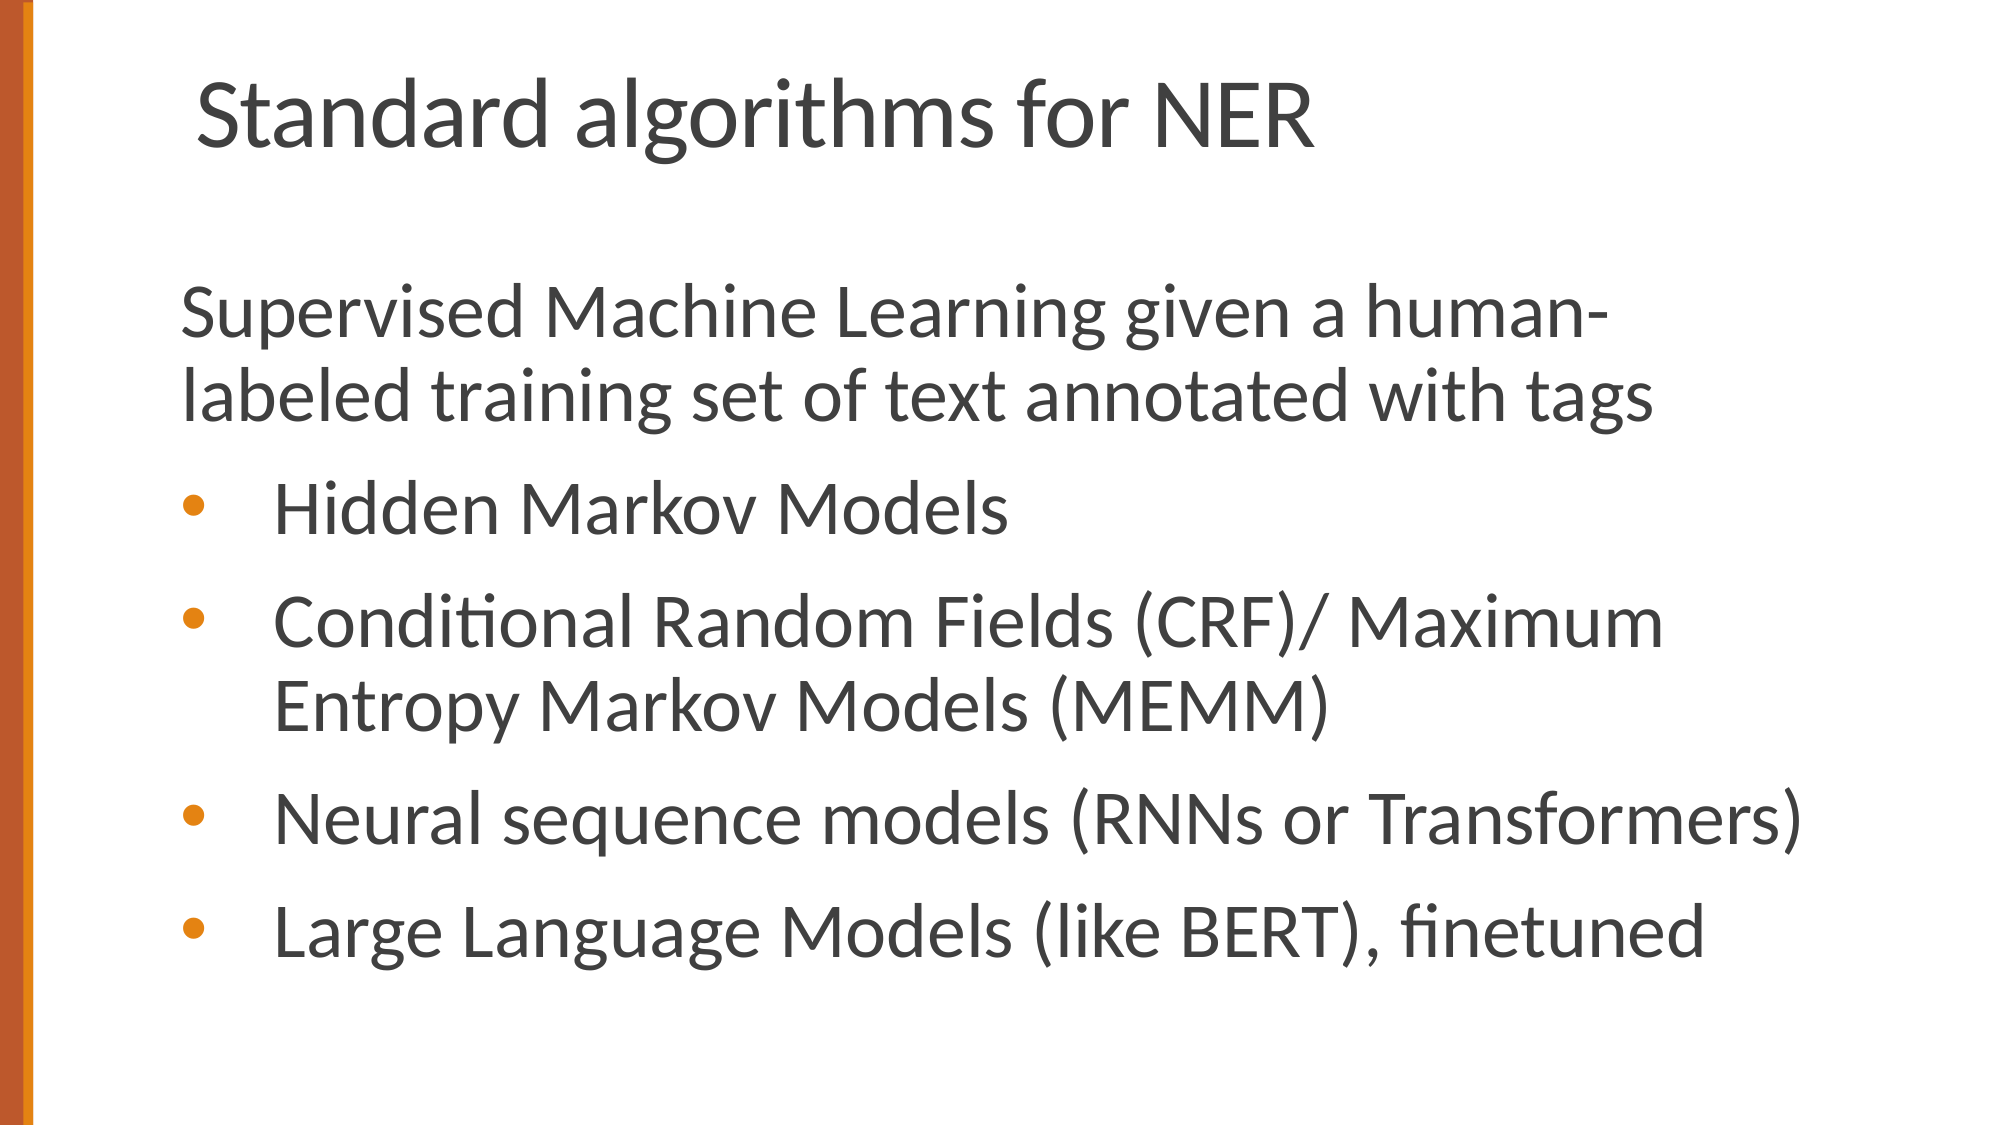

# Standard algorithms for NER
Supervised Machine Learning given a human-labeled training set of text annotated with tags
Hidden Markov Models
Conditional Random Fields (CRF)/ Maximum Entropy Markov Models (MEMM)
Neural sequence models (RNNs or Transformers)
Large Language Models (like BERT), finetuned